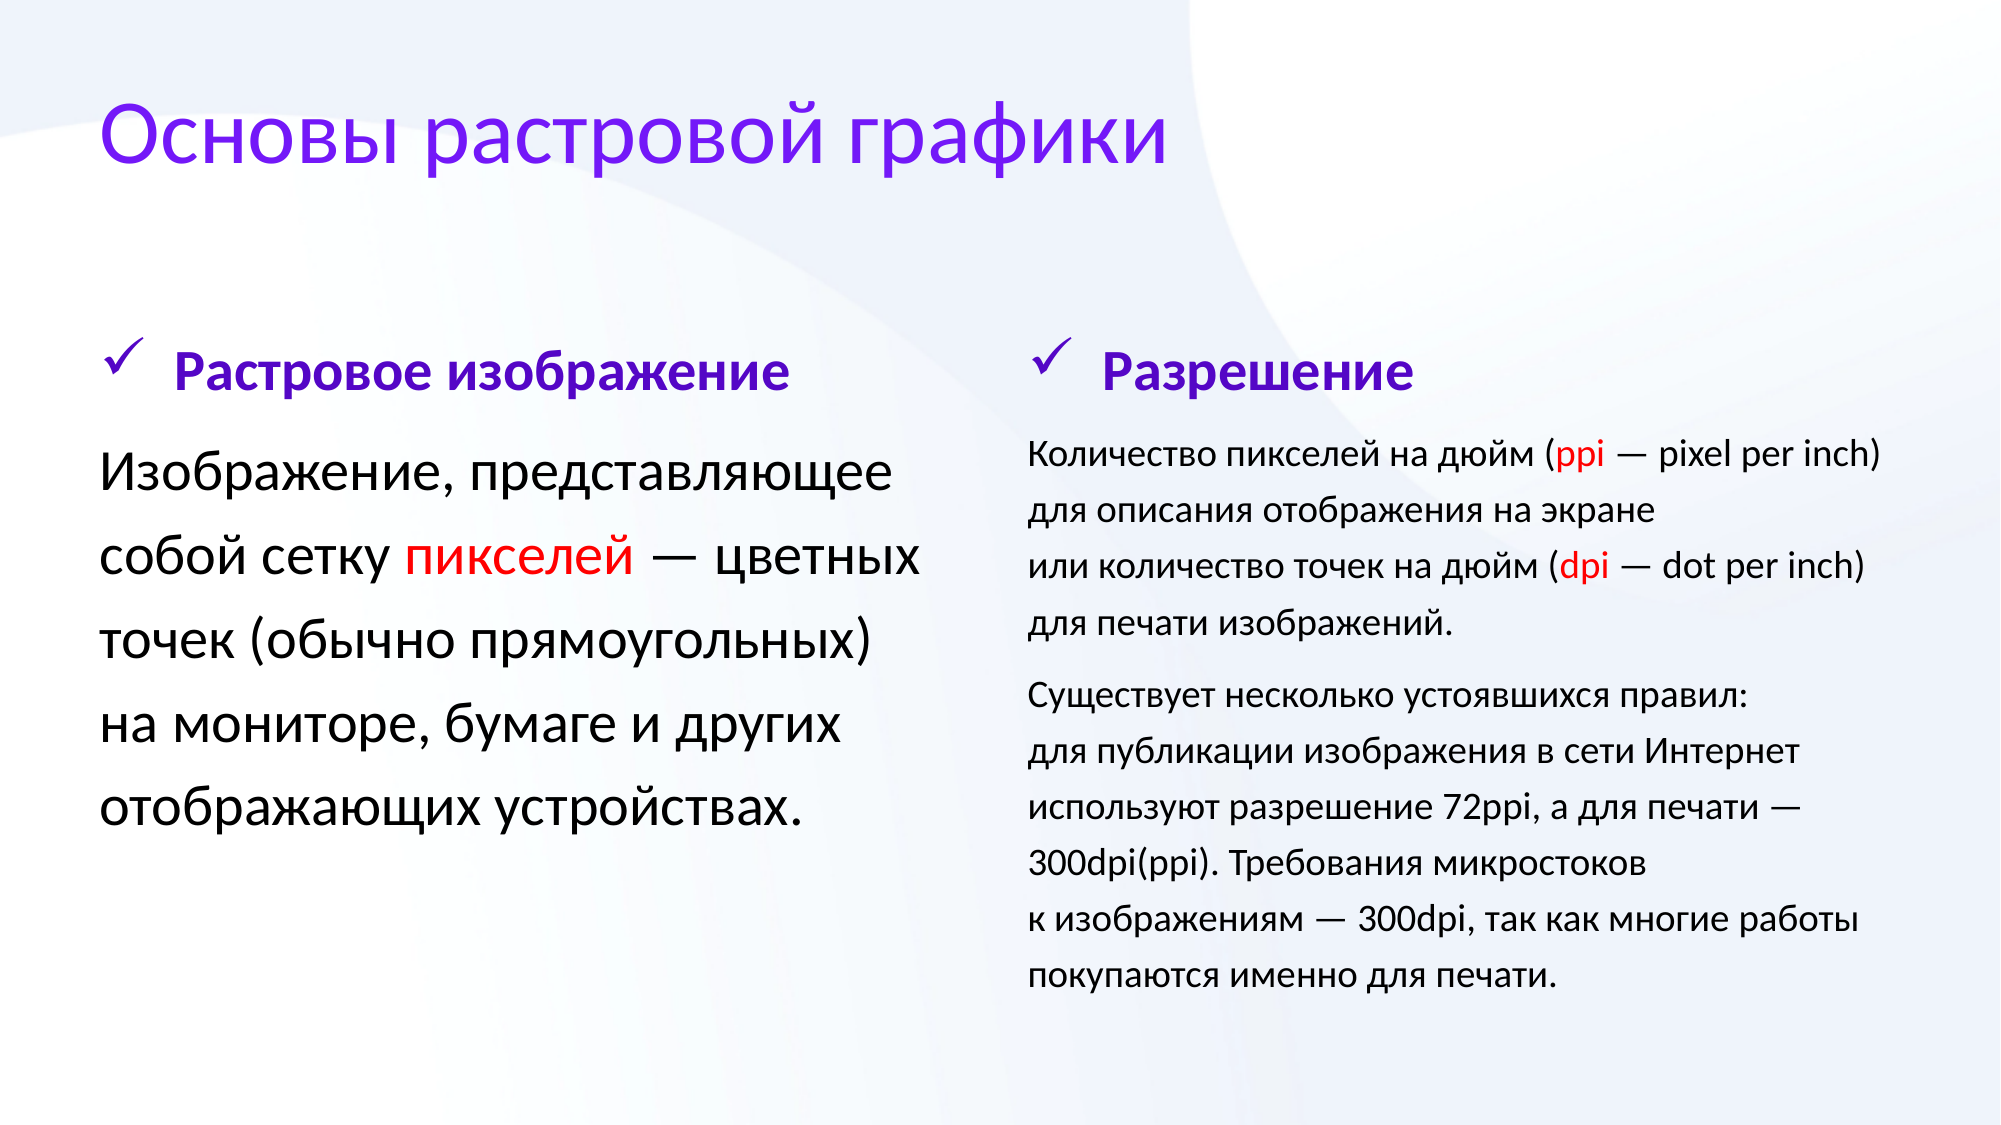

# Основы растровой графики
Растровое изображение
Разрешение
Изображение, представляющее собой сетку пикселей — цветных точек (обычно прямоугольных) на мониторе, бумаге и других отображающих устройствах.
Количество пикселей на дюйм (ppi — pixel per inch) для описания отображения на экране или количество точек на дюйм (dpi — dot per inch) для печати изображений.
Существует несколько устоявшихся правил: для публикации изображения в сети Интернет используют разрешение 72ppi, а для печати — 300dpi(ppi). Требования микростоков к изображениям — 300dpi, так как многие работы покупаются именно для печати.